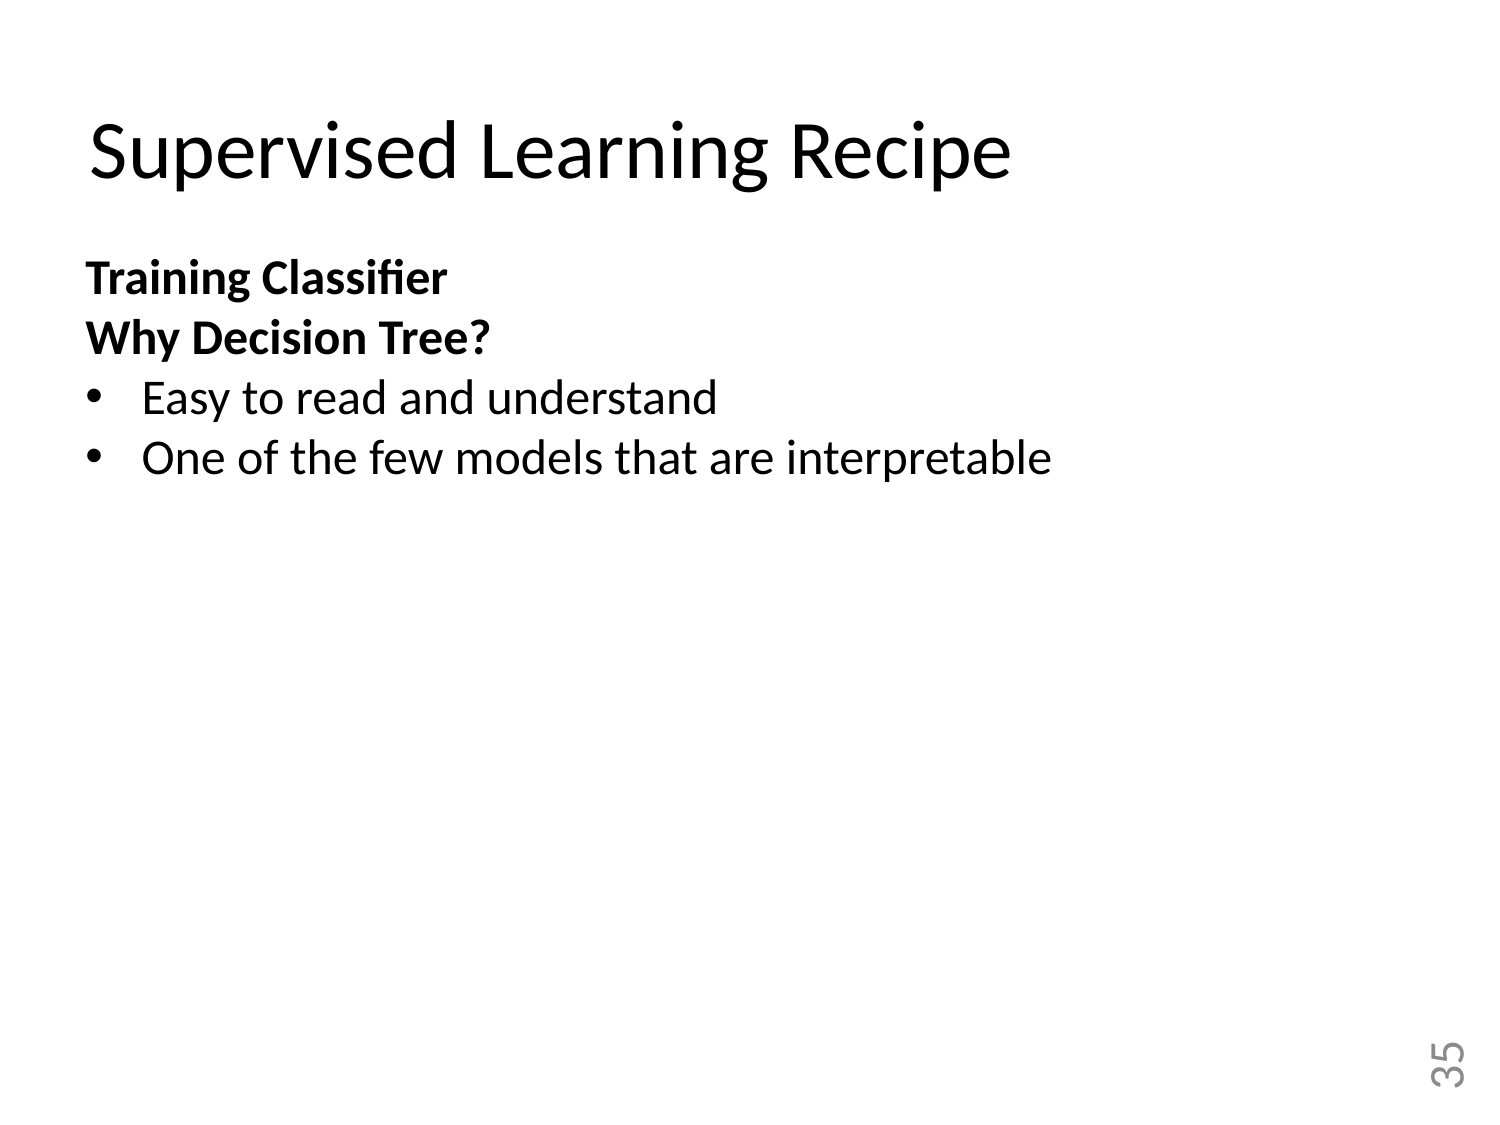

Supervised Learning Recipe
Training Classifier
Why Decision Tree?
Easy to read and understand
One of the few models that are interpretable

35